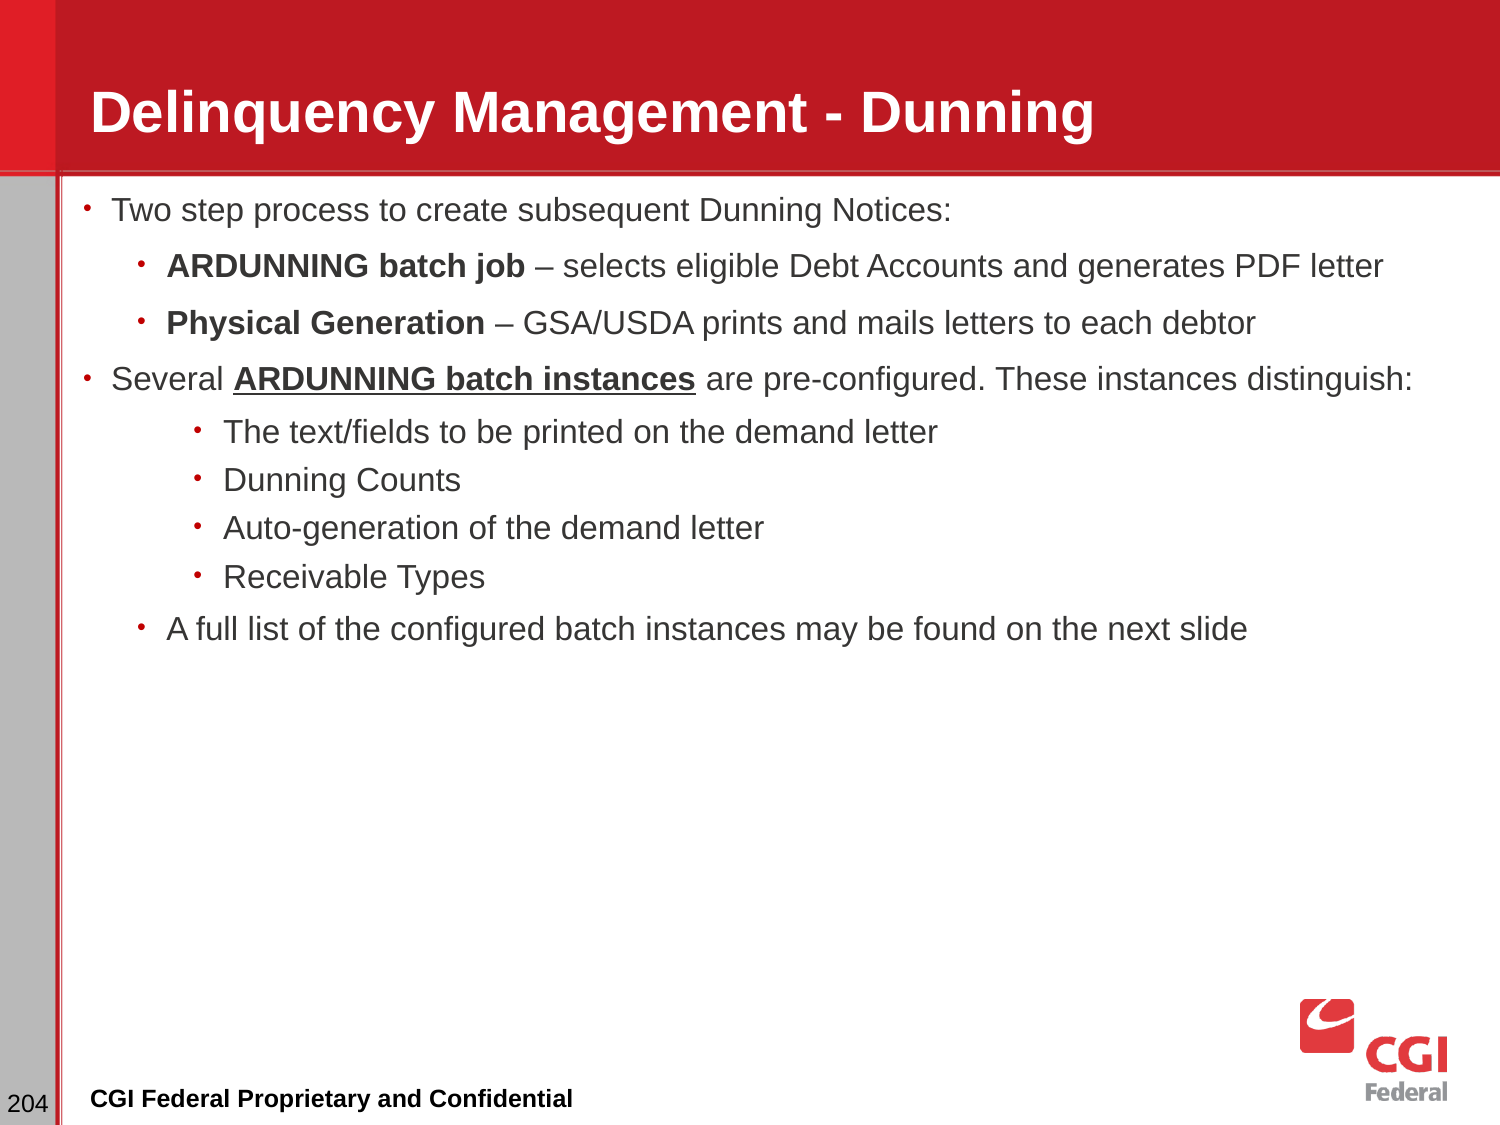

# Delinquency Management - Dunning
Two step process to create subsequent Dunning Notices:
ARDUNNING batch job – selects eligible Debt Accounts and generates PDF letter
Physical Generation – GSA/USDA prints and mails letters to each debtor
Several ARDUNNING batch instances are pre-configured. These instances distinguish:
The text/fields to be printed on the demand letter
Dunning Counts
Auto-generation of the demand letter
Receivable Types
A full list of the configured batch instances may be found on the next slide

204
CGI Federal Proprietary and Confidential